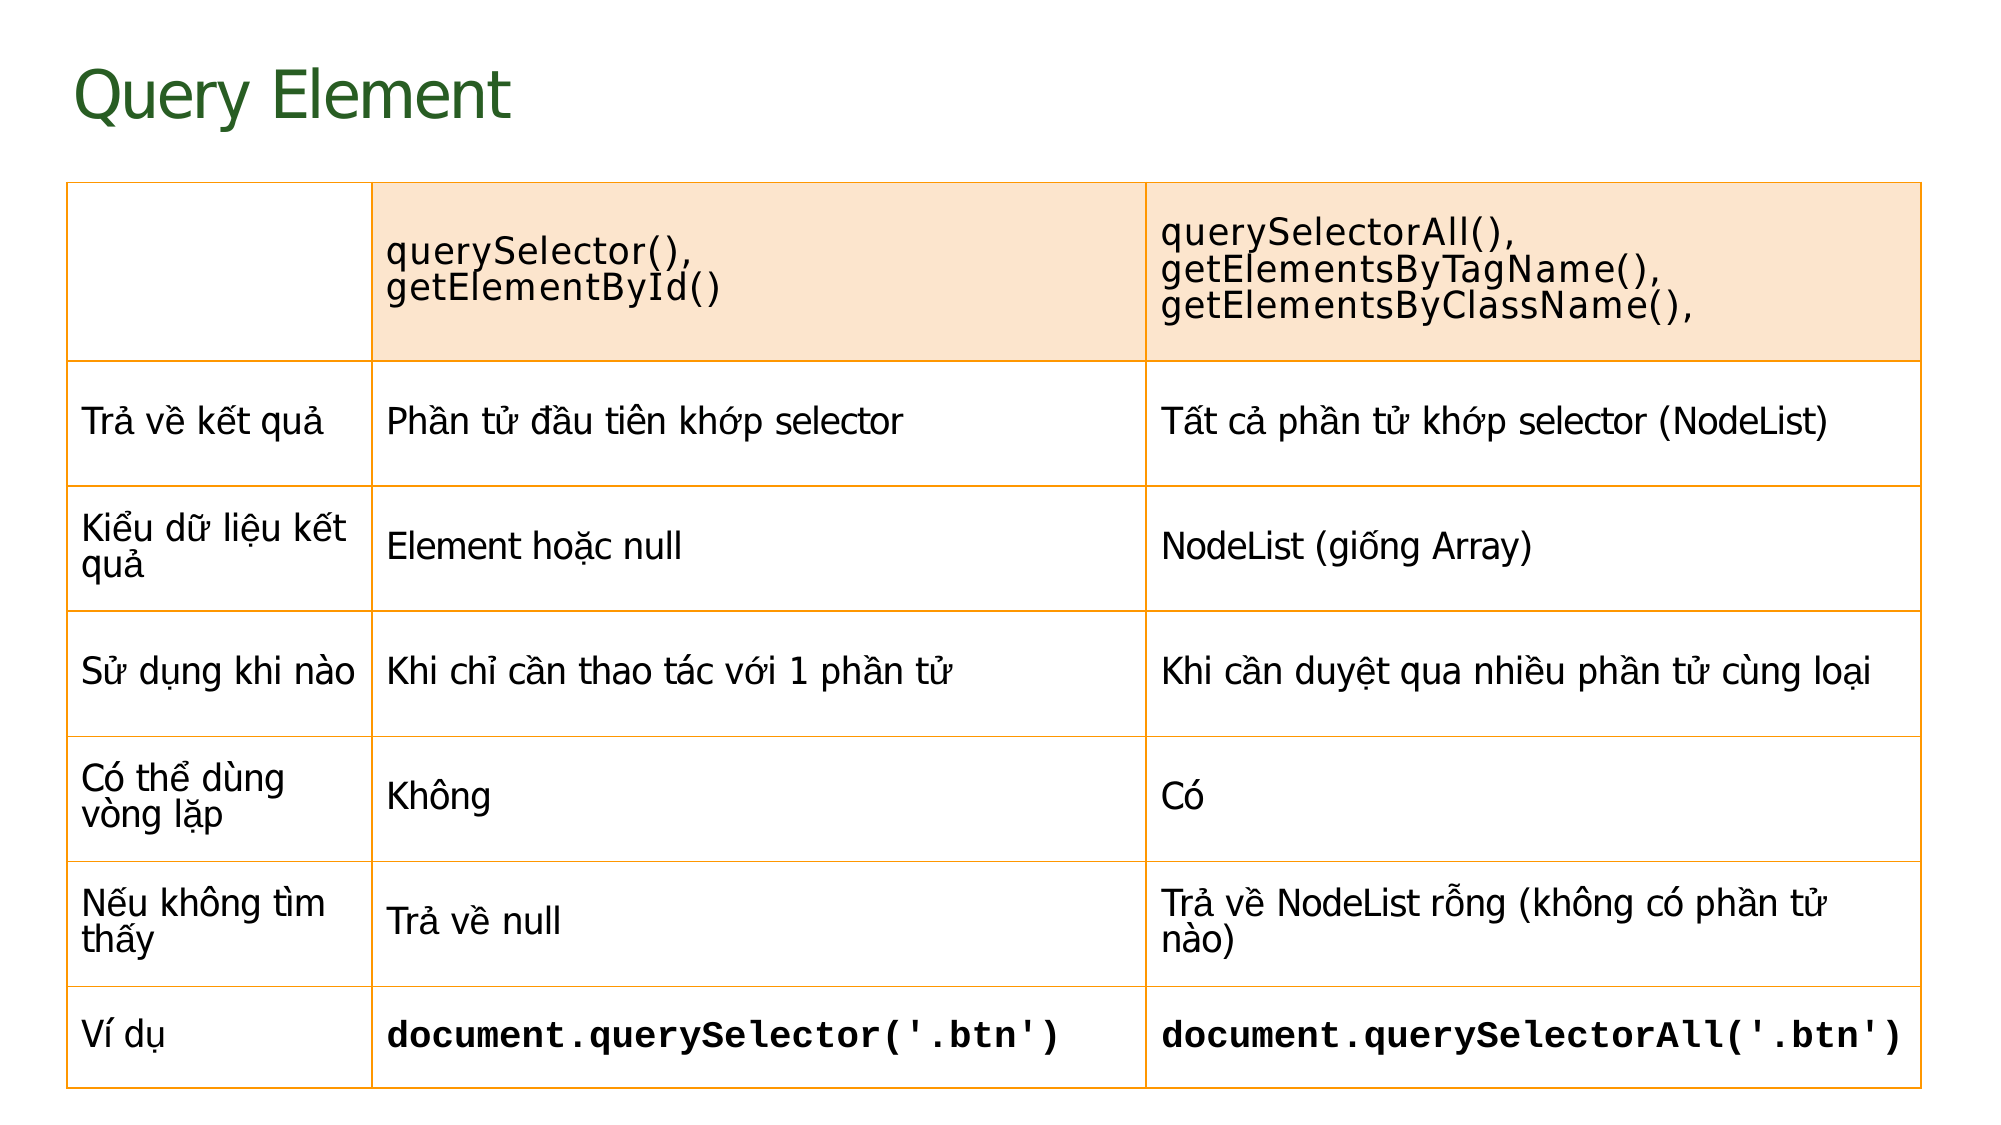

# Query Element
|  | querySelector(), getElementById() | querySelectorAll(), getElementsByTagName(), getElementsByClassName(), |
| --- | --- | --- |
| Trả về kết quả | Phần tử đầu tiên khớp selector | Tất cả phần tử khớp selector (NodeList) |
| Kiểu dữ liệu kết quả | Element hoặc null | NodeList (giống Array) |
| Sử dụng khi nào | Khi chỉ cần thao tác với 1 phần tử | Khi cần duyệt qua nhiều phần tử cùng loại |
| Có thể dùng vòng lặp | Không | Có |
| Nếu không tìm thấy | Trả về null | Trả về NodeList rỗng (không có phần tử nào) |
| Ví dụ | document.querySelector('.btn') | document.querySelectorAll('.btn') |